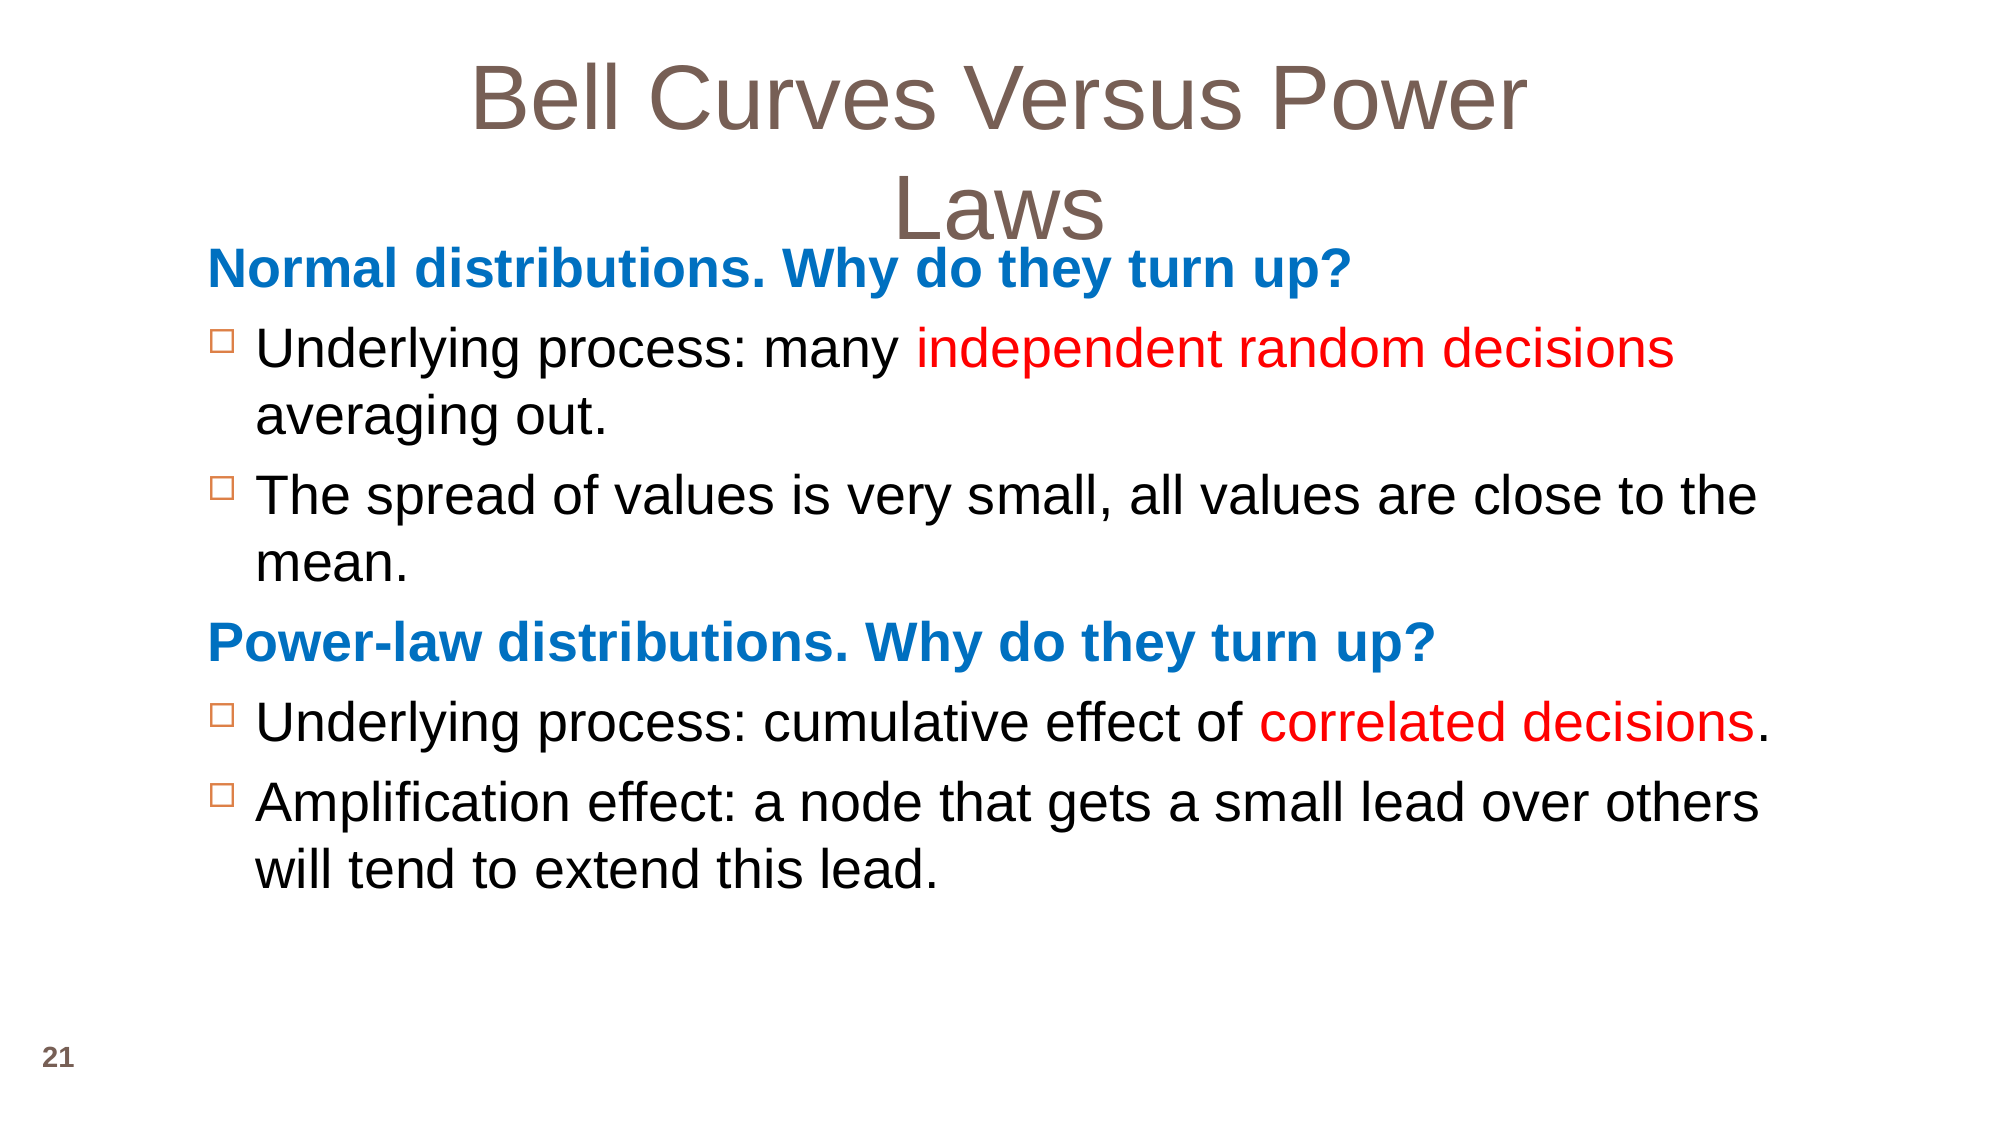

Bell Curves Versus Power Laws
Normal distributions. Why do they turn up?
Underlying process: many independent random decisions averaging out.
The spread of values is very small, all values are close to the mean.
Power-law distributions. Why do they turn up?
Underlying process: cumulative effect of correlated decisions.
Amplification effect: a node that gets a small lead over others will tend to extend this lead.
21